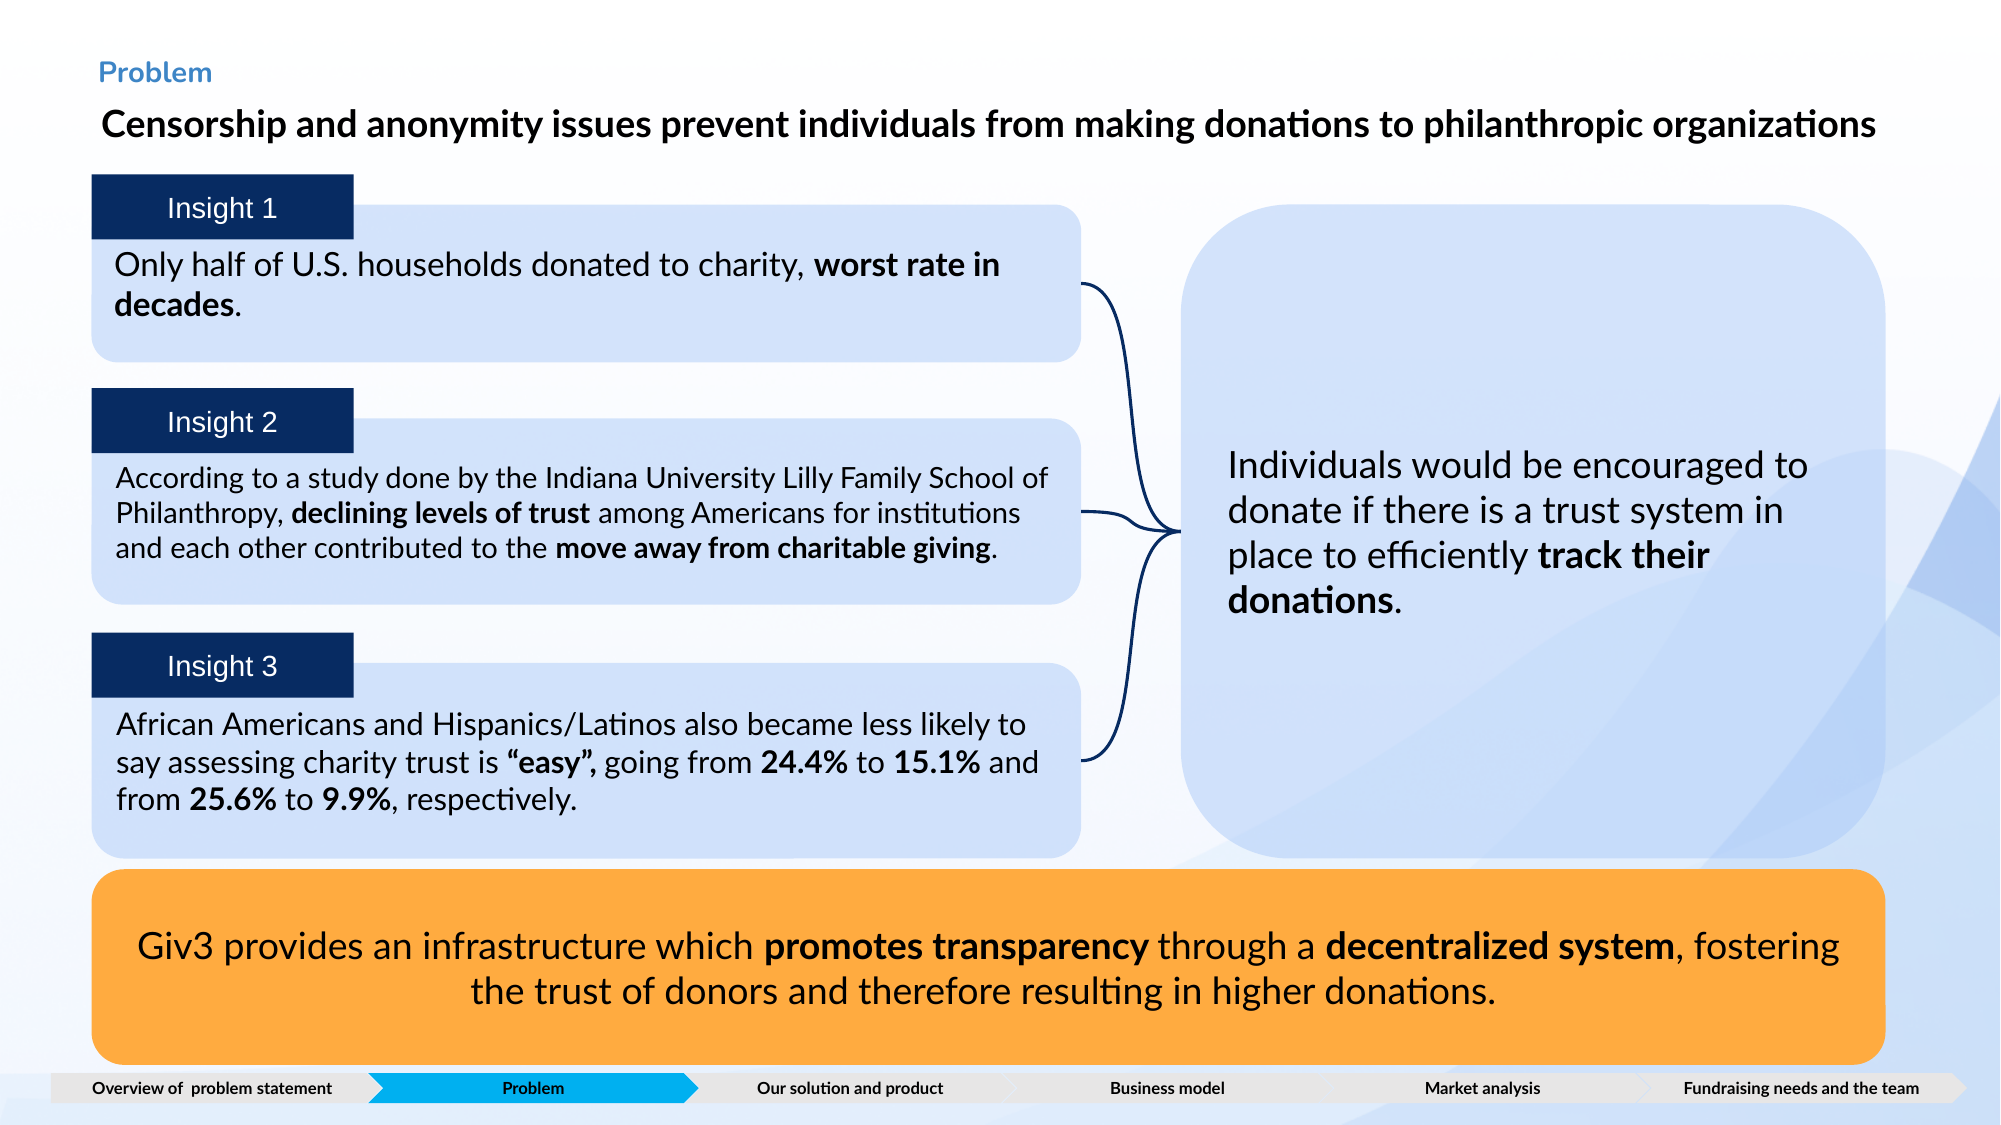

Problem
Censorship and anonymity issues prevent individuals from making donations to philanthropic organizations
Insight 1
Only half of U.S. households donated to charity, worst rate in decades.
Individuals would be encouraged to donate if there is a trust system in place to efficiently track their donations.
Insight 2
According to a study done by the Indiana University Lilly Family School of Philanthropy, declining levels of trust among Americans for institutions and each other contributed to the move away from charitable giving.
Insight 3
African Americans and Hispanics/Latinos also became less likely to say assessing charity trust is “easy”, going from 24.4% to 15.1% and
from 25.6% to 9.9%, respectively.
Giv3 provides an infrastructure which promotes transparency through a decentralized system, fostering the trust of donors and therefore resulting in higher donations.
Fundraising needs and the team
Market analysis
Overview of  problem statement
Problem
Our solution and product
Business model